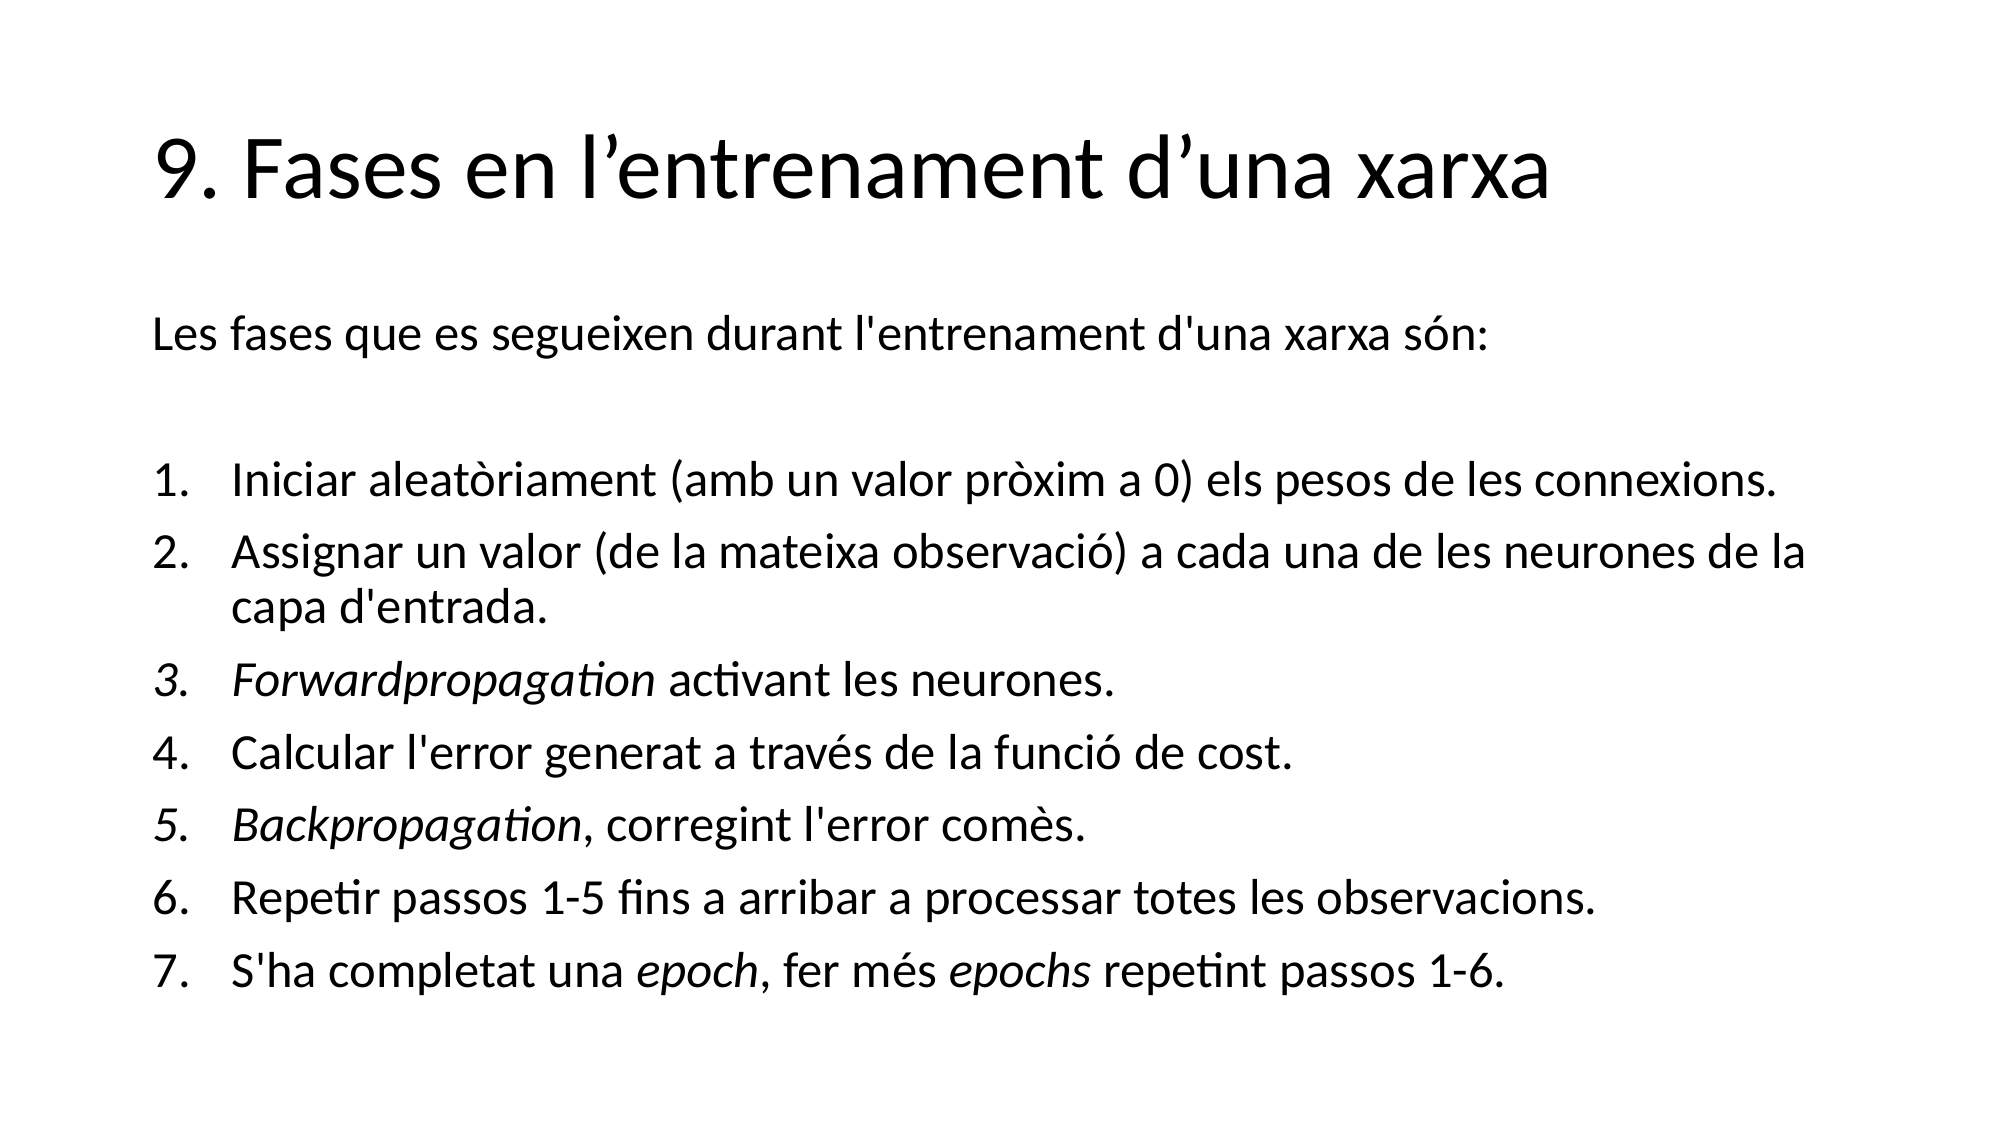

# 9. Fases en l’entrenament d’una xarxa
Les fases que es segueixen durant l'entrenament d'una xarxa són:

Iniciar aleatòriament (amb un valor pròxim a 0) els pesos de les connexions.
Assignar un valor (de la mateixa observació) a cada una de les neurones de la capa d'entrada.
Forwardpropagation activant les neurones.
Calcular l'error generat a través de la funció de cost.
Backpropagation, corregint l'error comès.
Repetir passos 1-5 fins a arribar a processar totes les observacions.
S'ha completat una epoch, fer més epochs repetint passos 1-6.